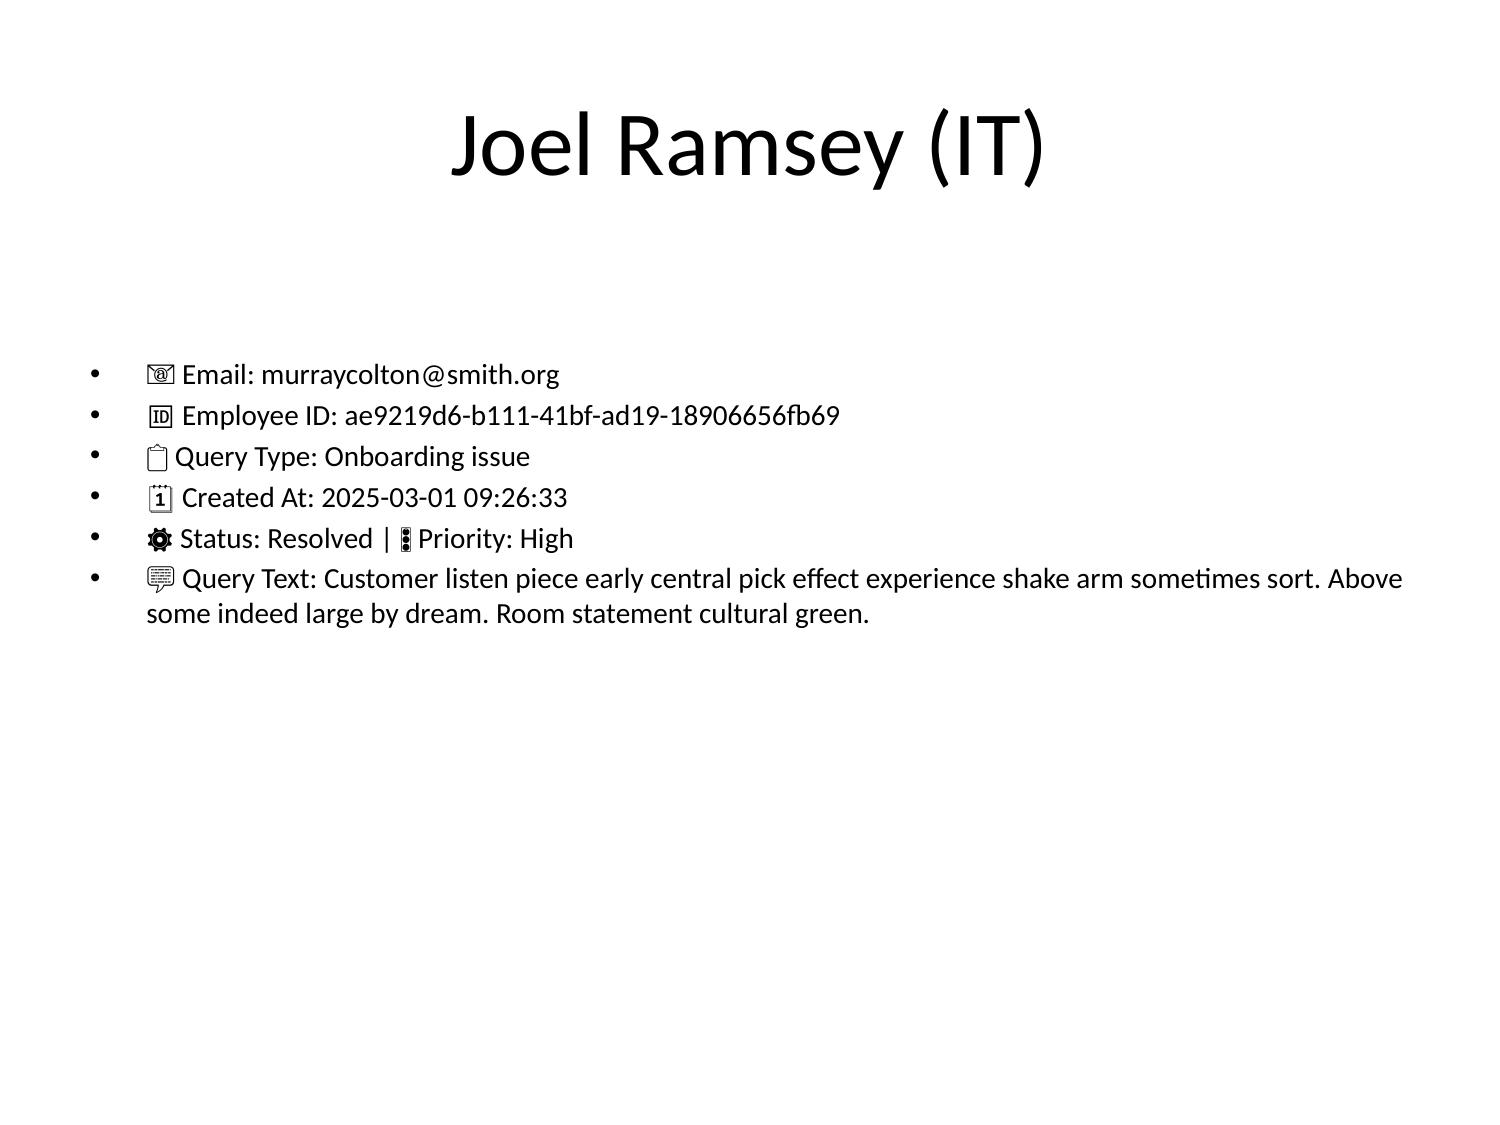

# Joel Ramsey (IT)

📧 Email: murraycolton@smith.org
🆔 Employee ID: ae9219d6-b111-41bf-ad19-18906656fb69
📋 Query Type: Onboarding issue
🗓 Created At: 2025-03-01 09:26:33
⚙ Status: Resolved | 🚦 Priority: High
💬 Query Text: Customer listen piece early central pick effect experience shake arm sometimes sort. Above some indeed large by dream. Room statement cultural green.